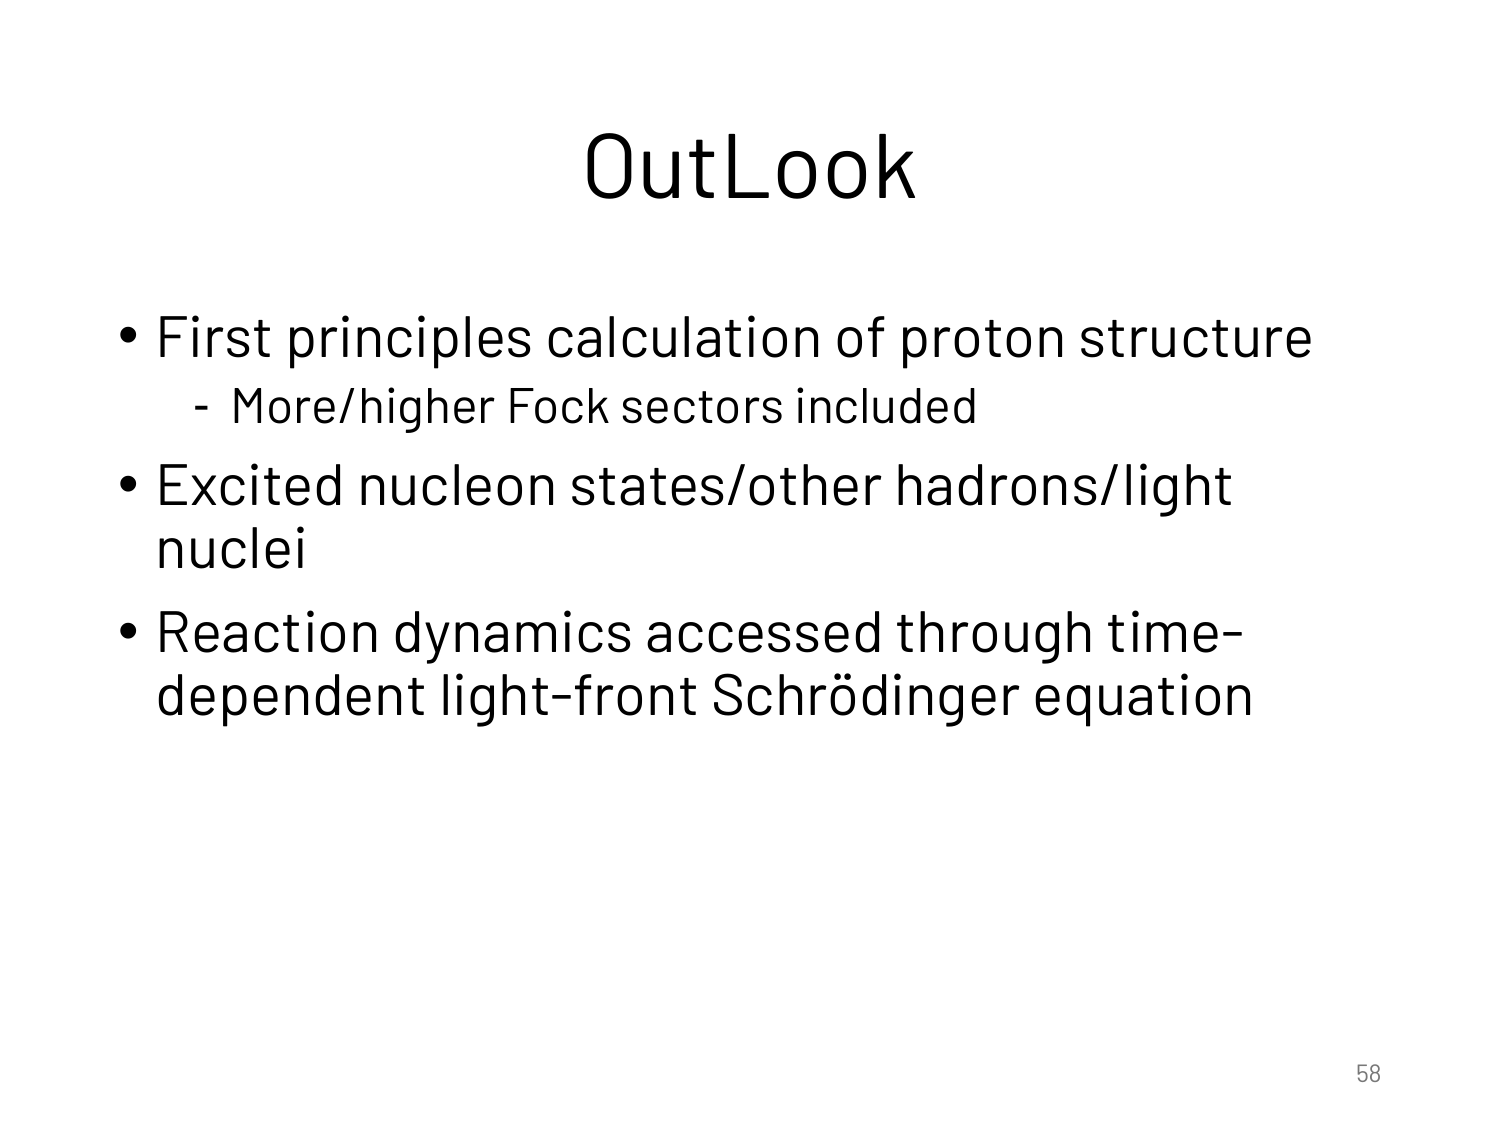

# OutLook
First principles calculation of proton structure
More/higher Fock sectors included
Excited nucleon states/other hadrons/light nuclei
Reaction dynamics accessed through time-dependent light-front Schrödinger equation
58